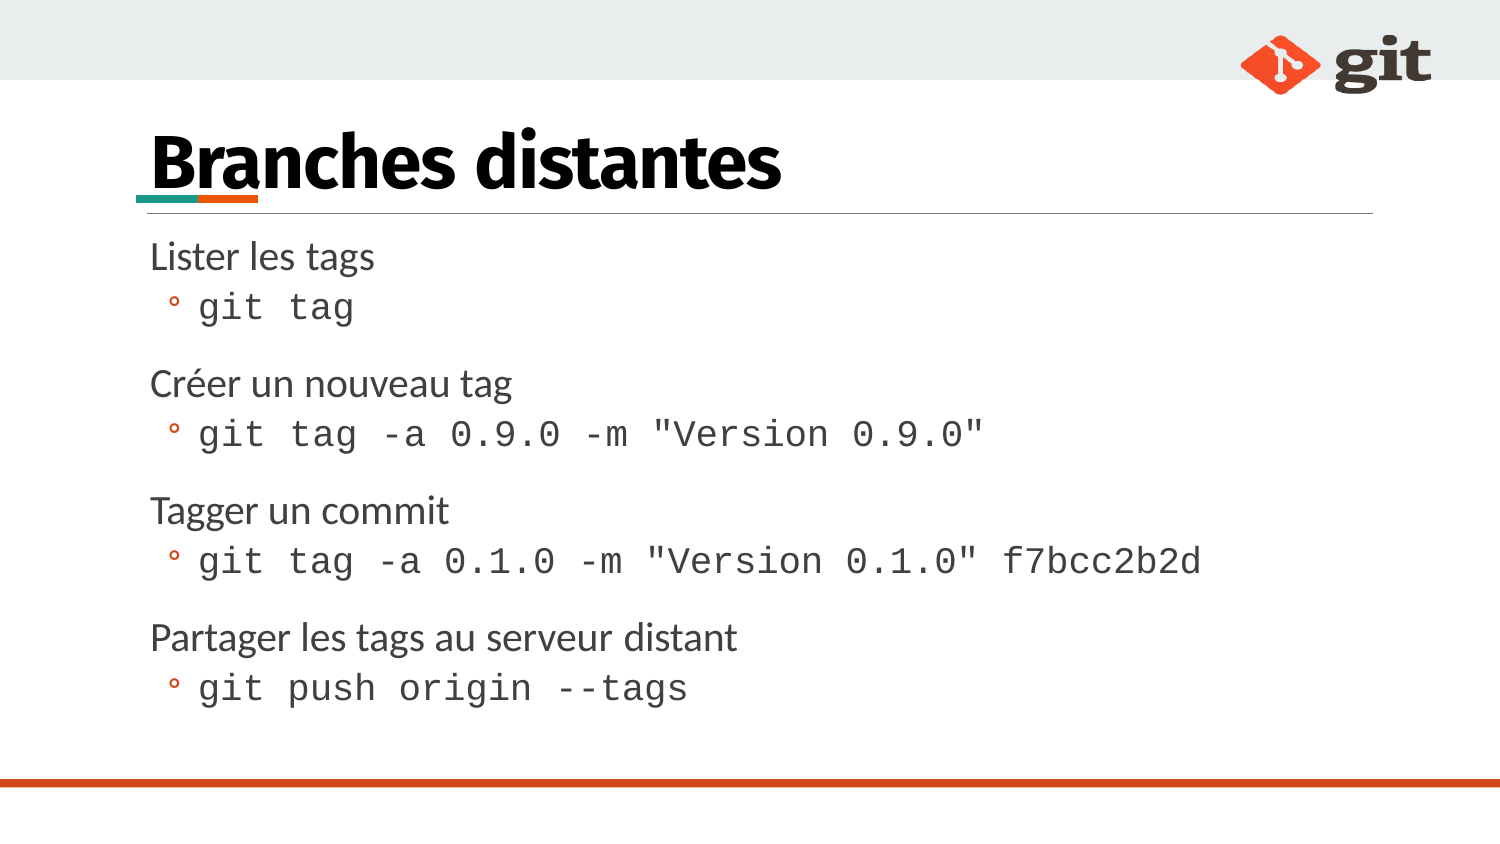

# Branches distantes

Lister les tags
git tag
Créer un nouveau tag
git tag -a 0.9.0 -m "Version 0.9.0"
Tagger un commit
git tag -a 0.1.0 -m "Version 0.1.0" f7bcc2b2d
Partager les tags au serveur distant
git push origin --tags